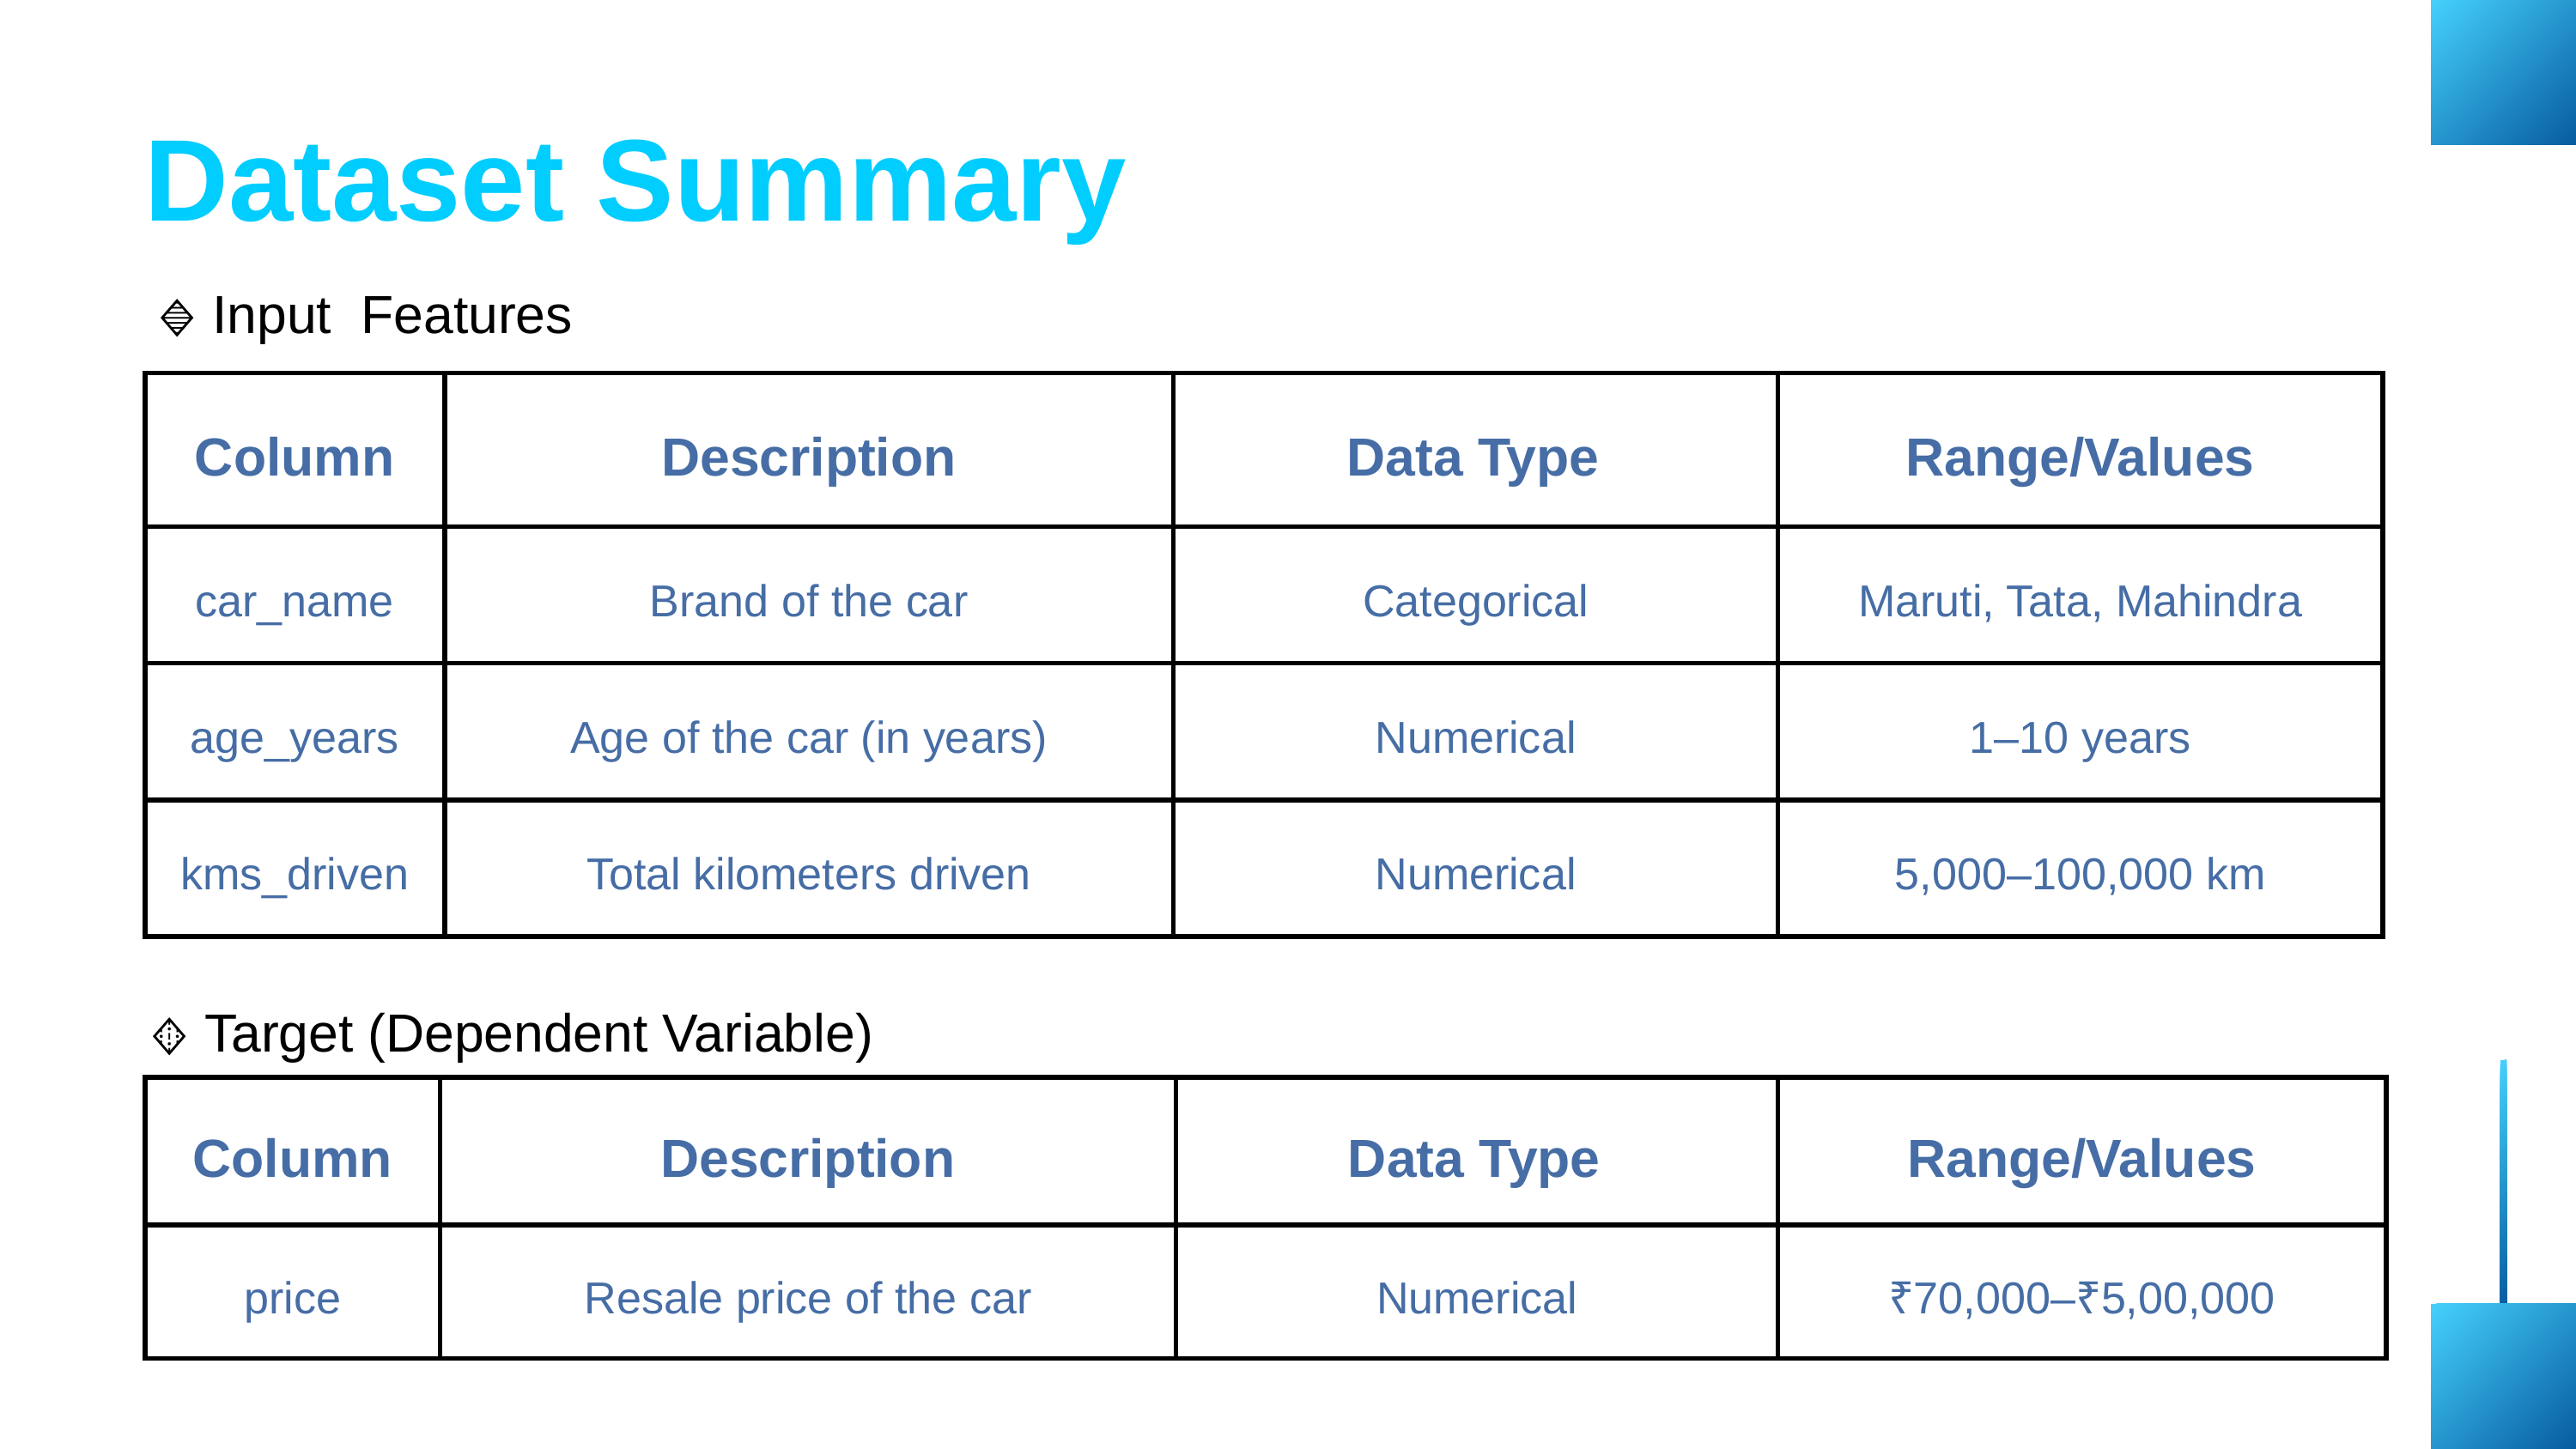

Dataset Summary
🔹 Input  Features
| Column | Description | Data Type | Range/Values |
| --- | --- | --- | --- |
| car\_name | Brand of the car | Categorical | Maruti, Tata, Mahindra |
| age\_years | Age of the car (in years) | Numerical | 1–10 years |
| kms\_driven | Total kilometers driven | Numerical | 5,000–100,000 km |
🔸 Target (Dependent Variable)

| Column | Description | Data Type | Range/Values |
| --- | --- | --- | --- |
| price | Resale price of the car | Numerical | ₹70,000–₹5,00,000 |
02